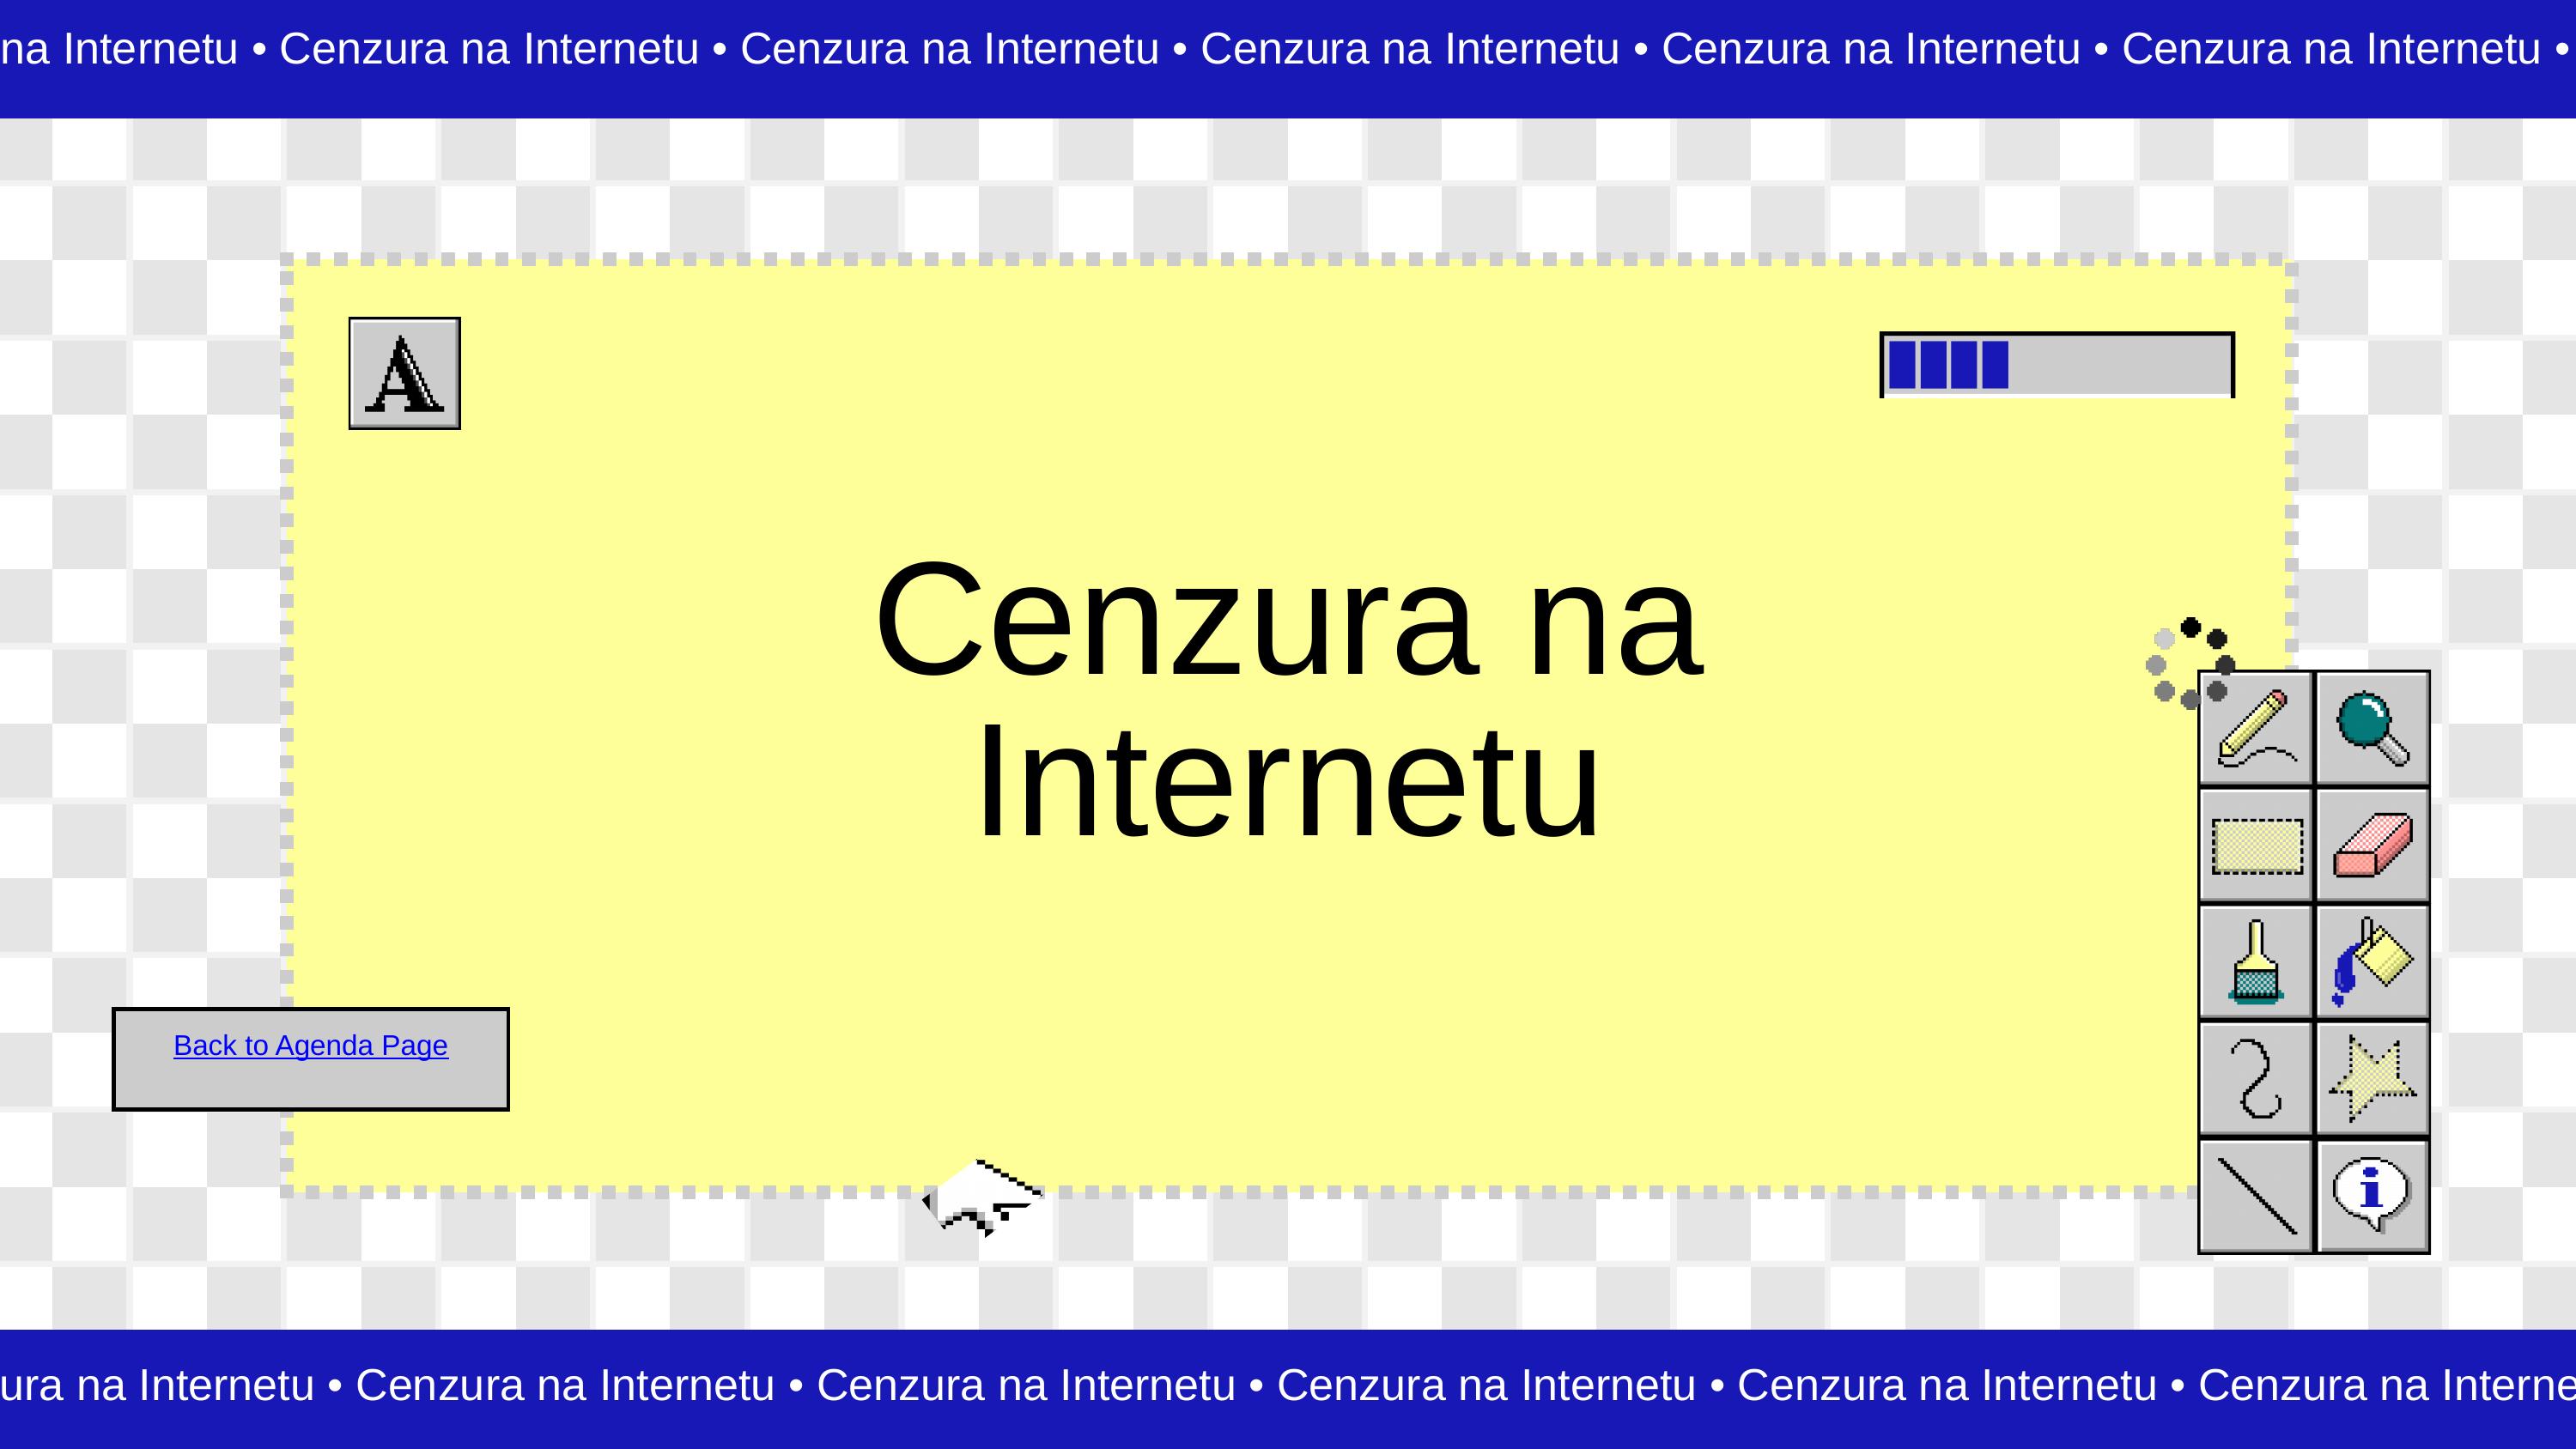

Cenzura na Internetu • Cenzura na Internetu • Cenzura na Internetu • Cenzura na Internetu • Cenzura na Internetu • Cenzura na Internetu •

Cenzura na Internetu

Back to Agenda Page

Cenzura na Internetu • Cenzura na Internetu • Cenzura na Internetu • Cenzura na Internetu • Cenzura na Internetu • Cenzura na Internetu •